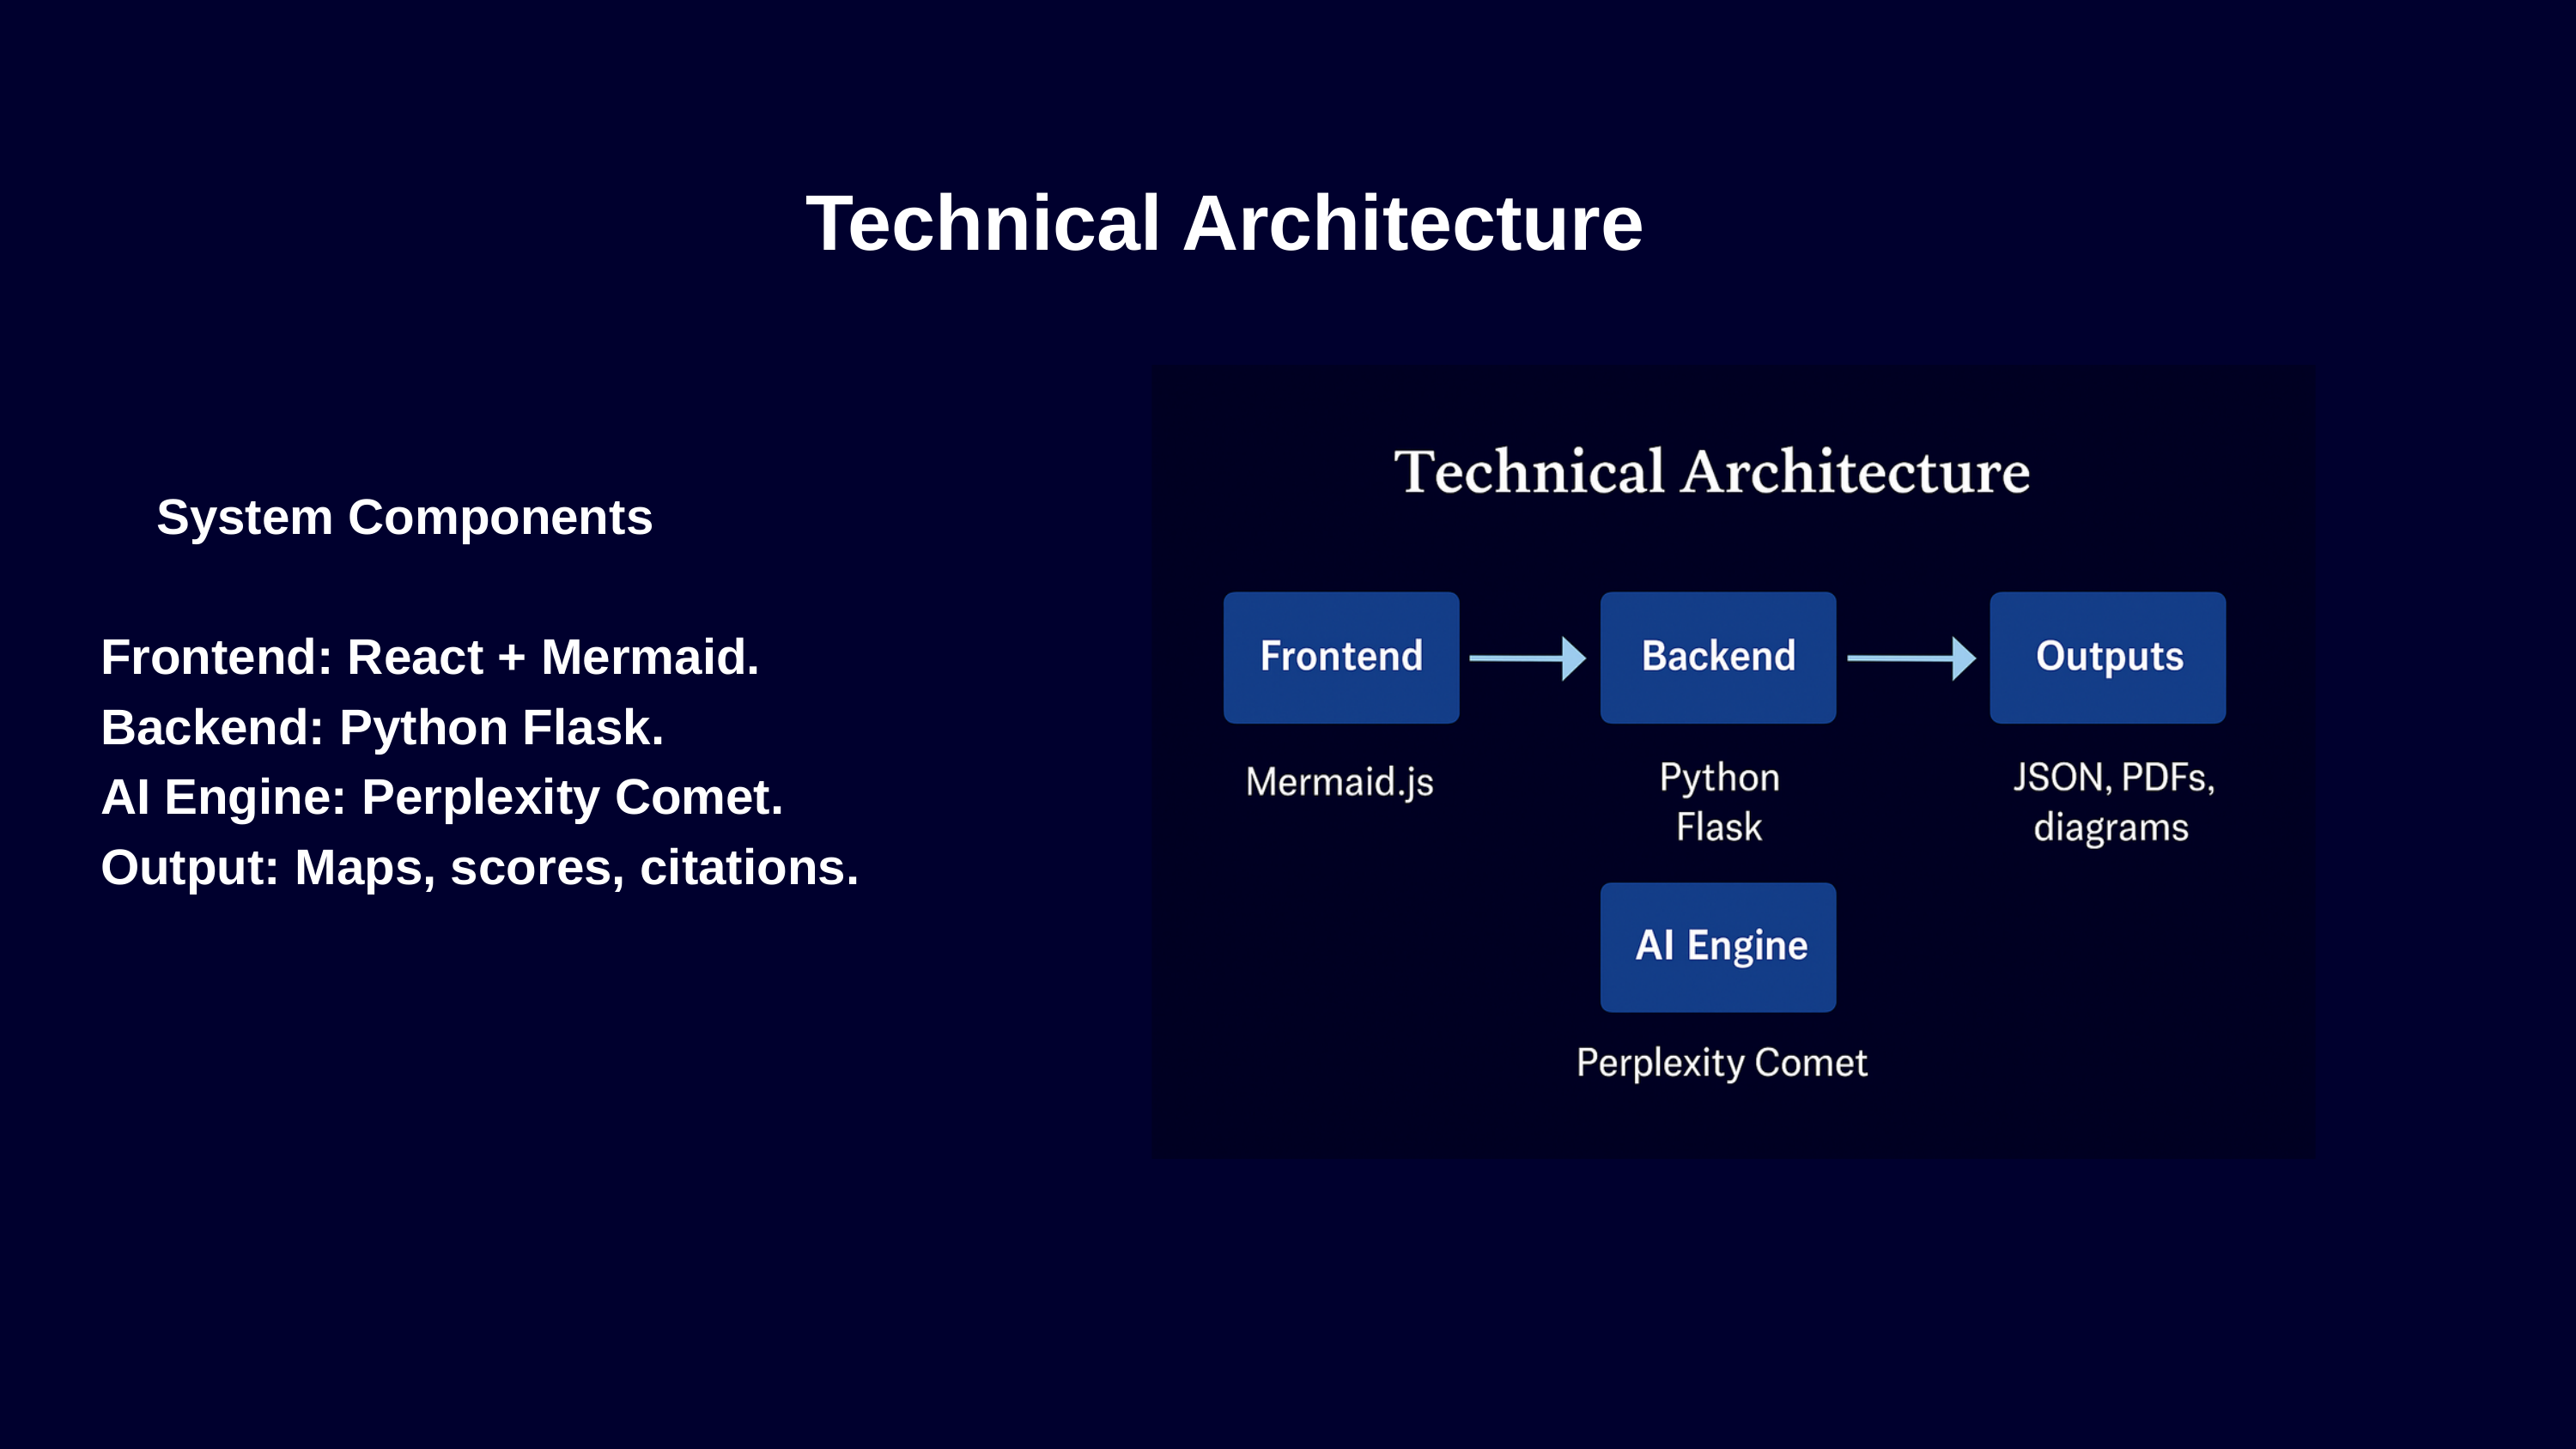

Technical Architecture

    System Components

Frontend: React + Mermaid.
Backend: Python Flask.
AI Engine: Perplexity Comet.
Output: Maps, scores, citations.